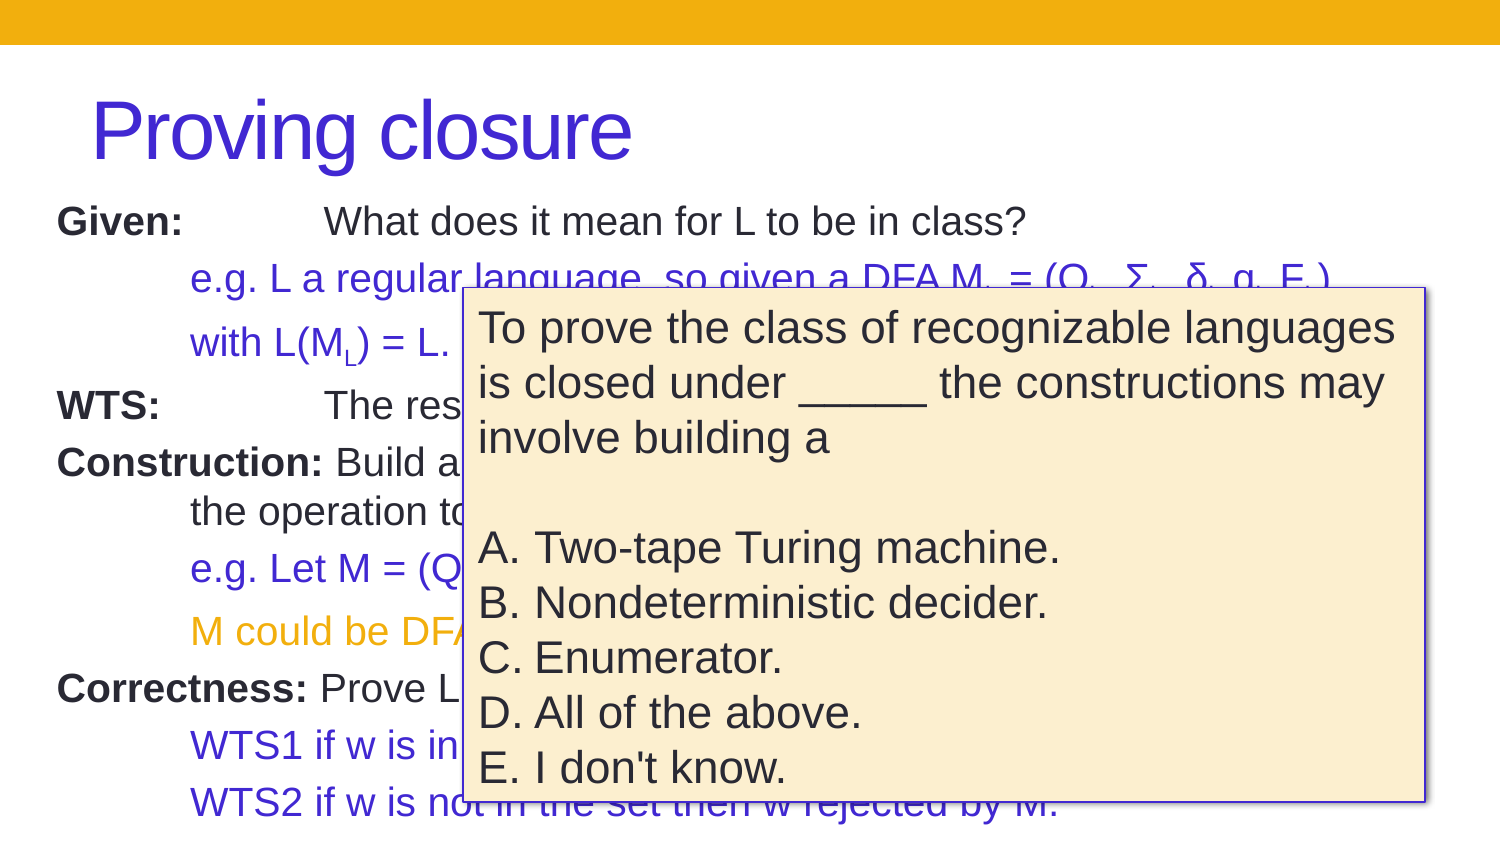

# Proving closure
Given: 	What does it mean for L to be in class?
		e.g. L a regular language, so given a DFA ML = (QL, ΣL, δL,qL,FL)
		with L(ML) = L. Name each of the pieces!
WTS:	 	The result of applying the operation to L is still in this class.
Construction: Build a machine that recognizes the result of applying 			the operation to L.  Start with description in English!
		e.g. Let M = (Q, Σ, δ, q0, F) where Q=… Σ=… δ=… q0=…F=..
		M could be DFA or NFA
Correctness: Prove L(M) = result of applying operation to L
		WTS1 if w is in set then w is accepted by M
		WTS2 if w is not in the set then w rejected by M.

To prove the class of recognizable languages is closed under _____ the constructions may involve building a

Two-tape Turing machine.
Nondeterministic decider.
Enumerator.
All of the above.
I don't know.